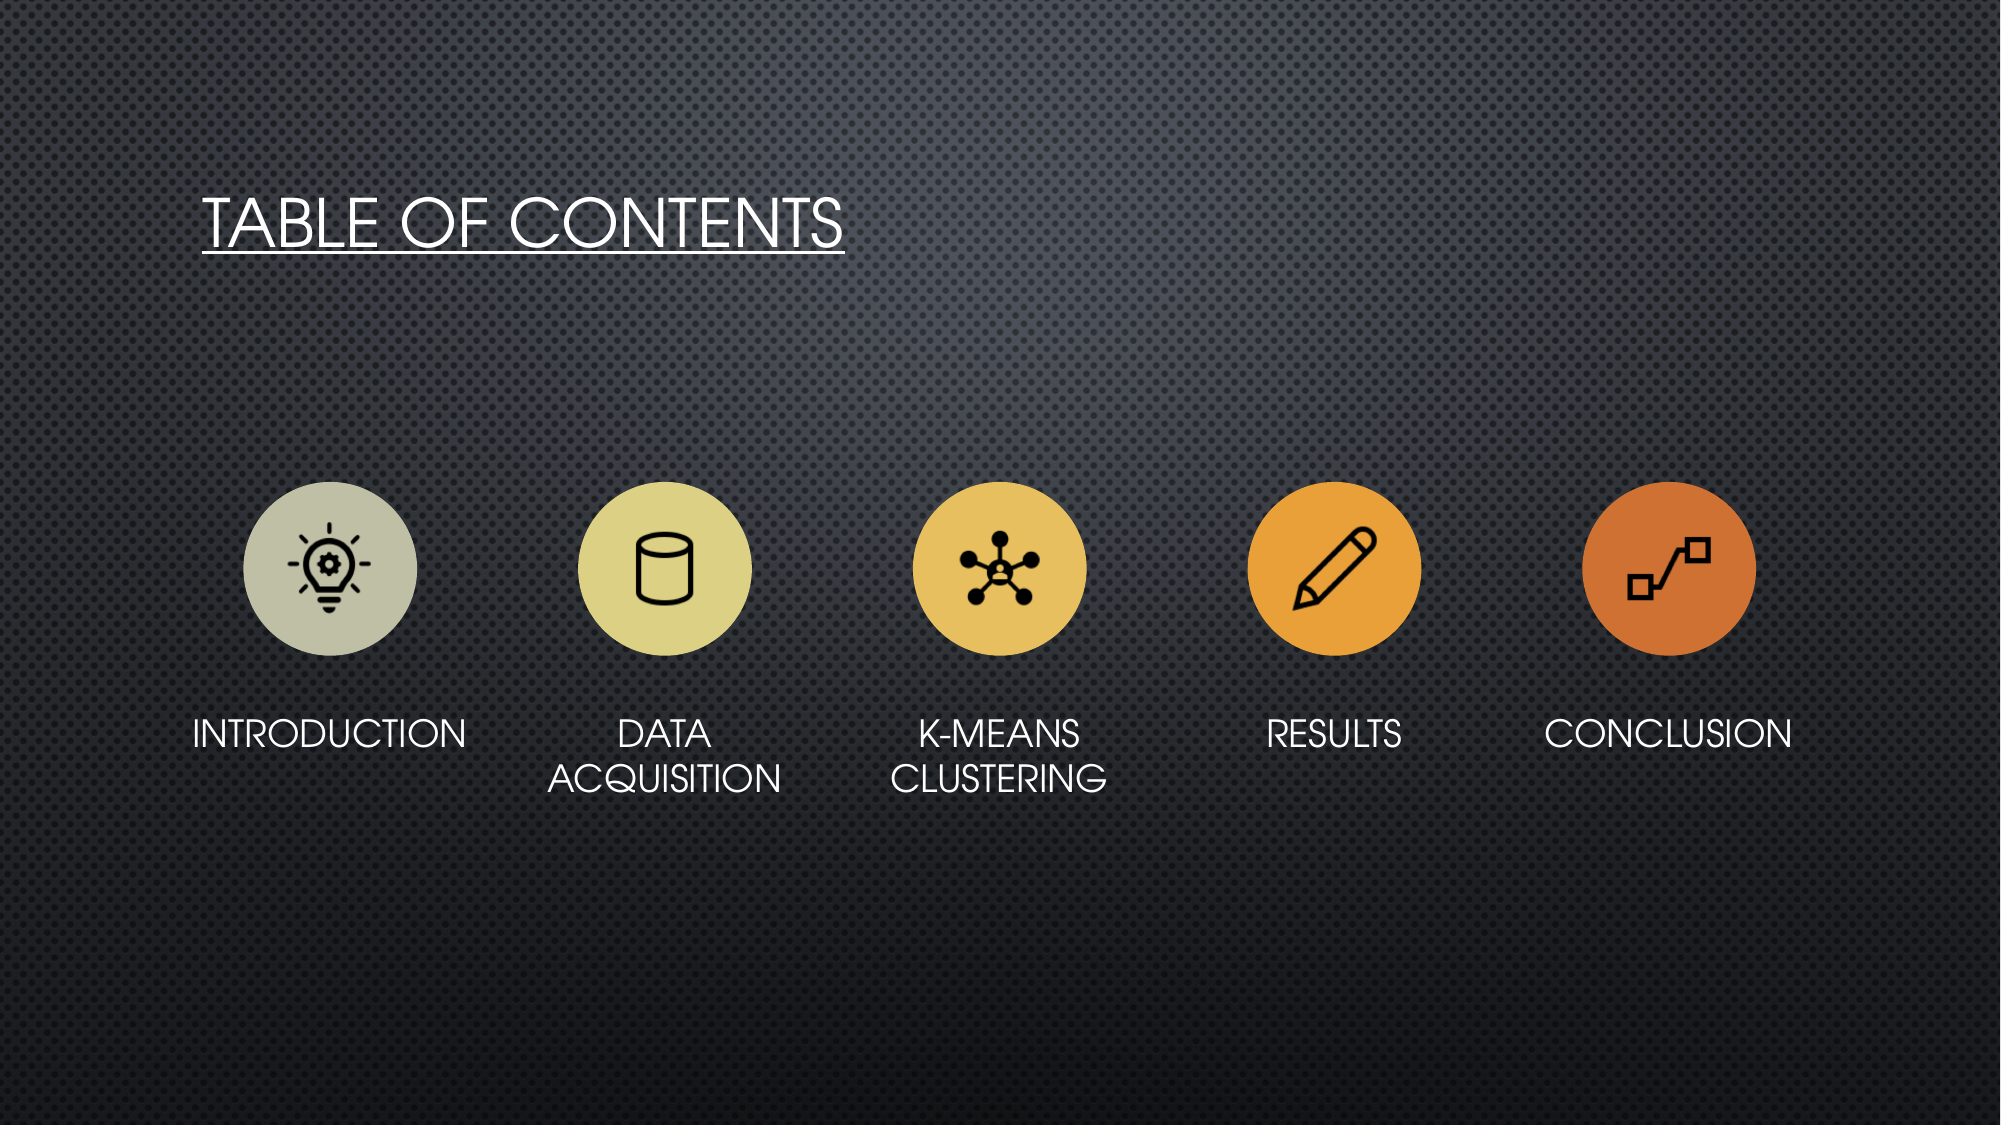

# Table of Contents
Introduction
Data Acquisition
K-Means Clustering
RESULTS
Conclusion